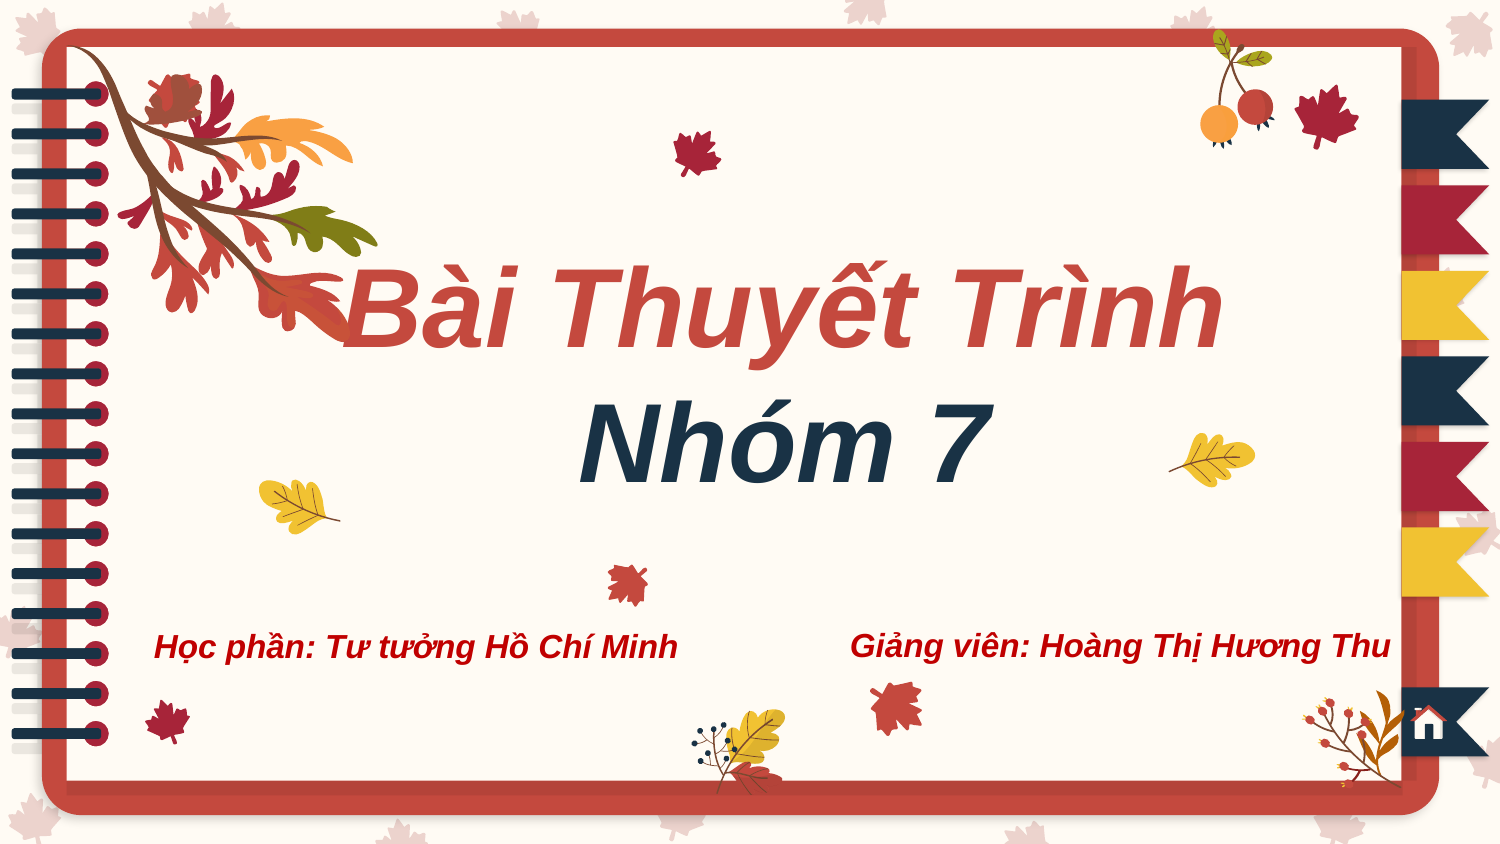

# Bài Thuyết Trình Nhóm 7

Học phần: Tư tưởng Hồ Chí Minh
Giảng viên: Hoàng Thị Hương Thu